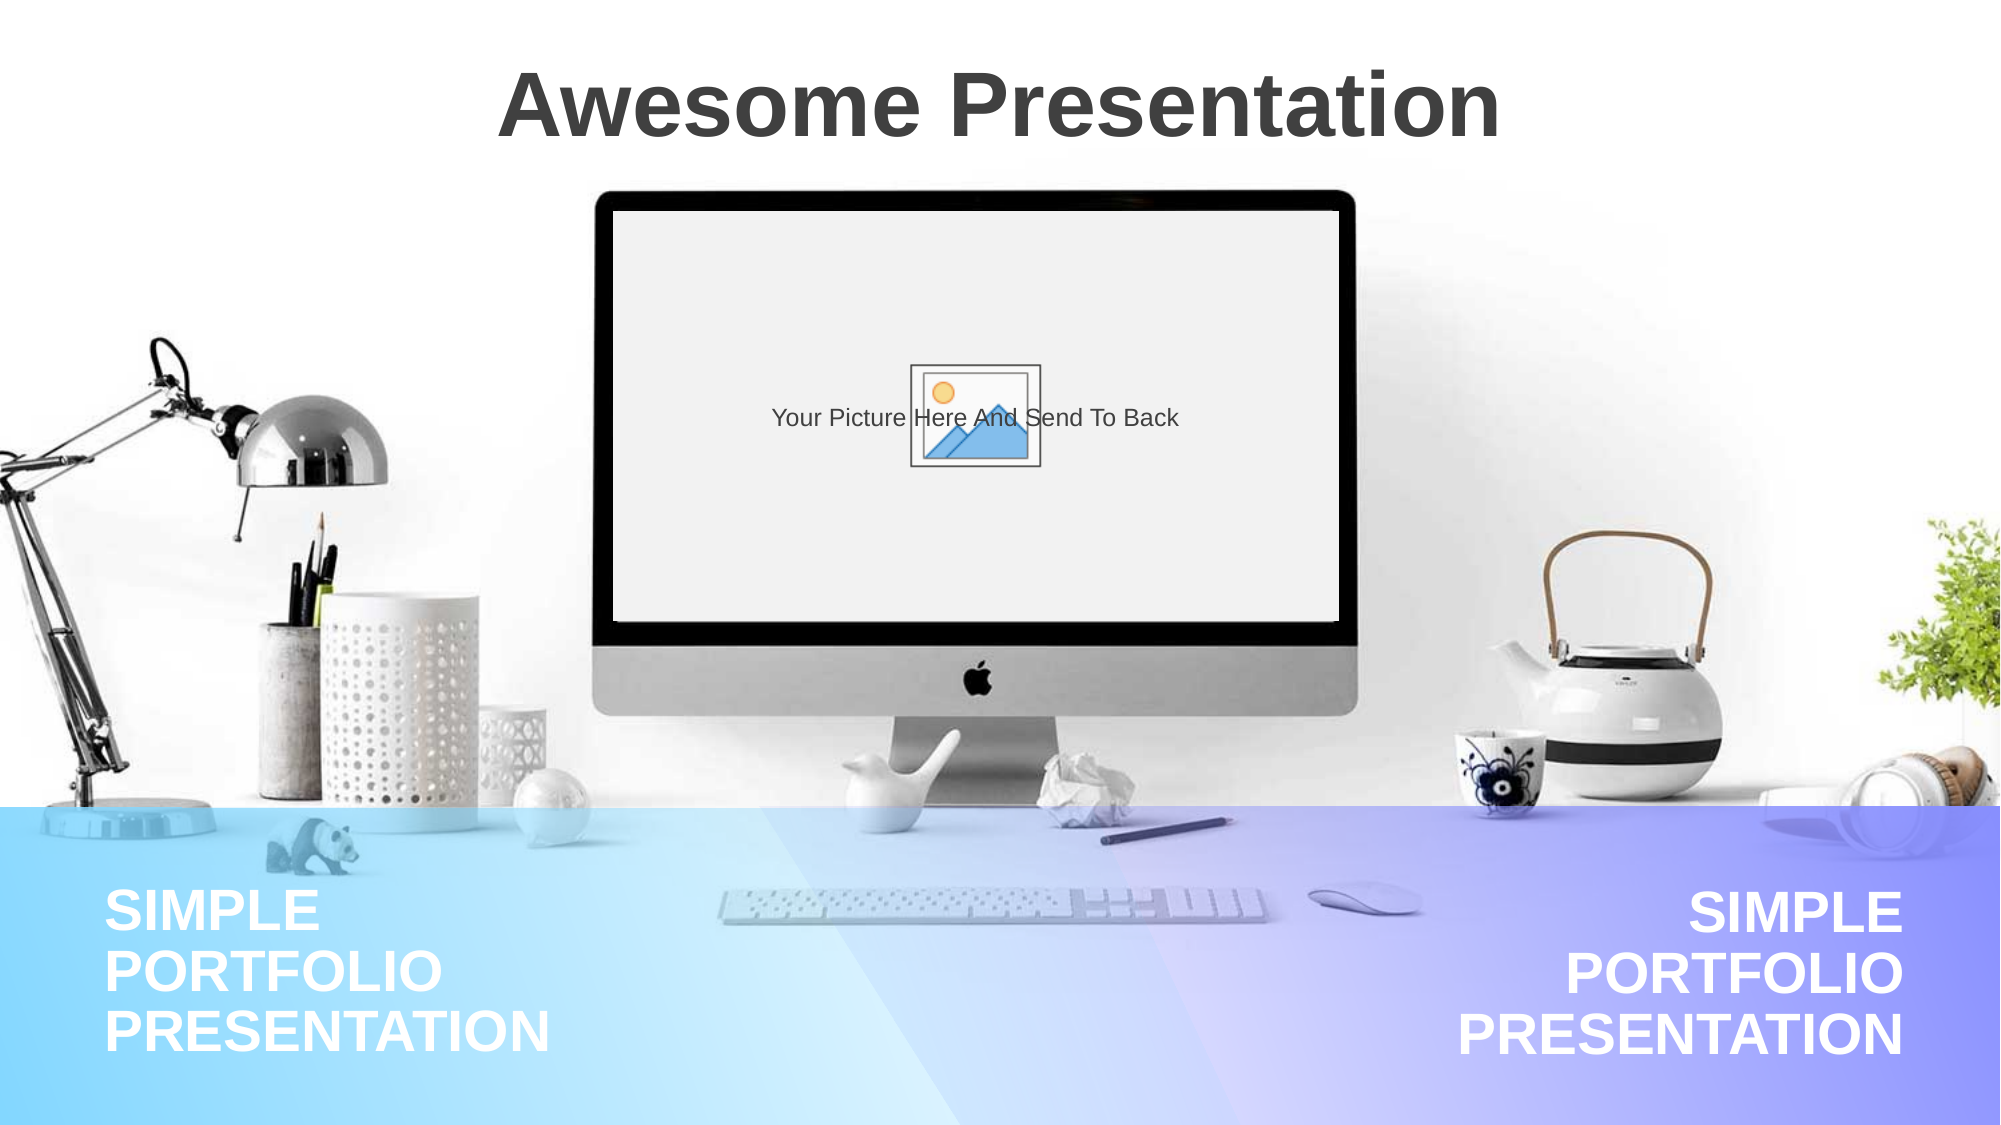

Awesome Presentation

SIMPLE
SIMPLE
PORTFOLIO
PORTFOLIO
PRESENTATION
PRESENTATION